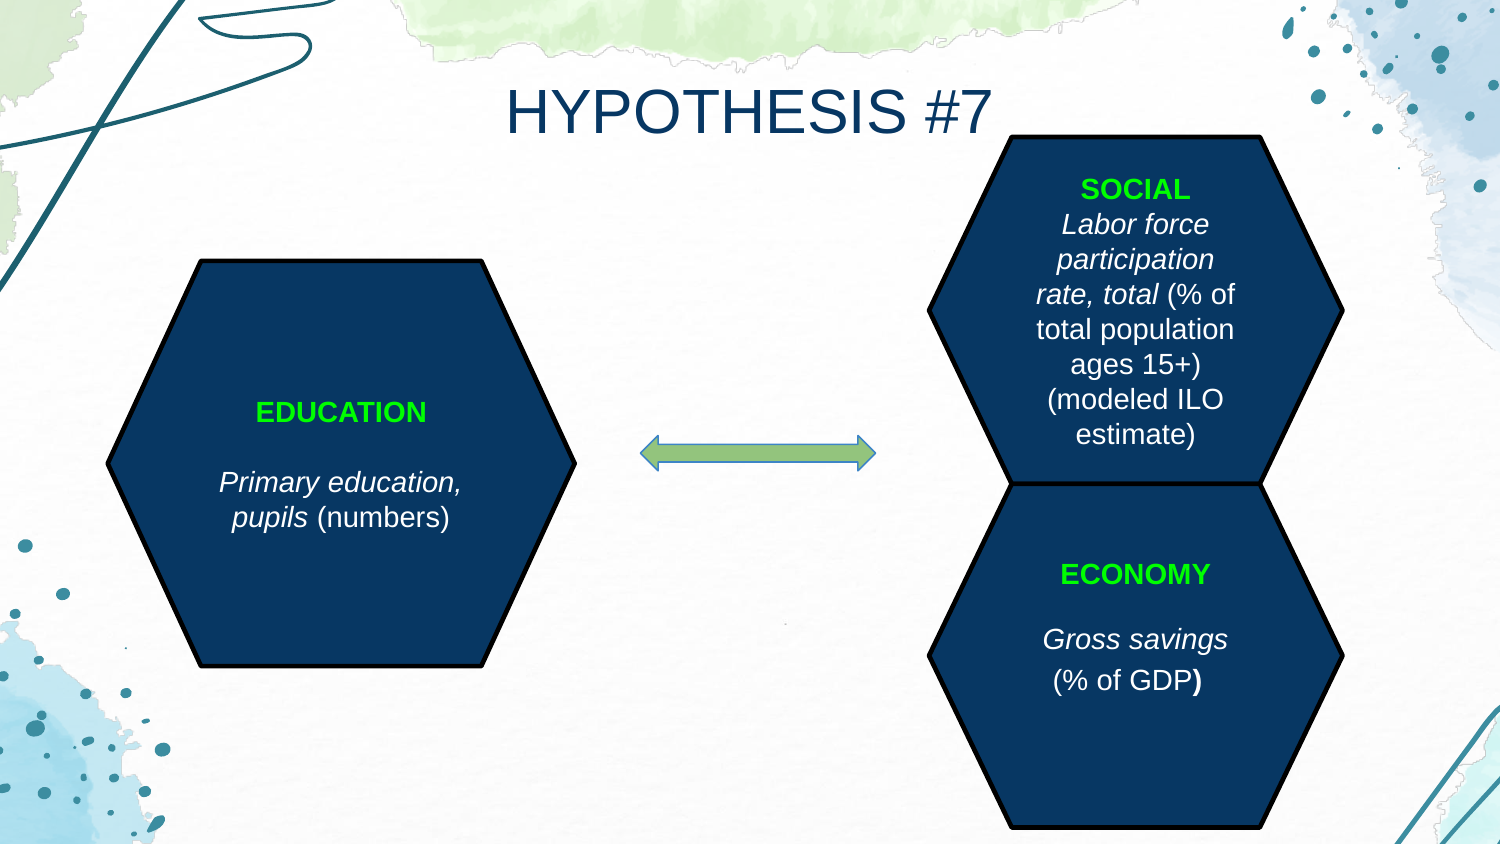

# HYPOTHESIS #7
SOCIAL
Labor force participation rate, total (% of total population ages 15+) (modeled ILO estimate)
EDUCATION

Primary education, pupils (numbers)

ECONOMY
Gross savings (% of GDP)